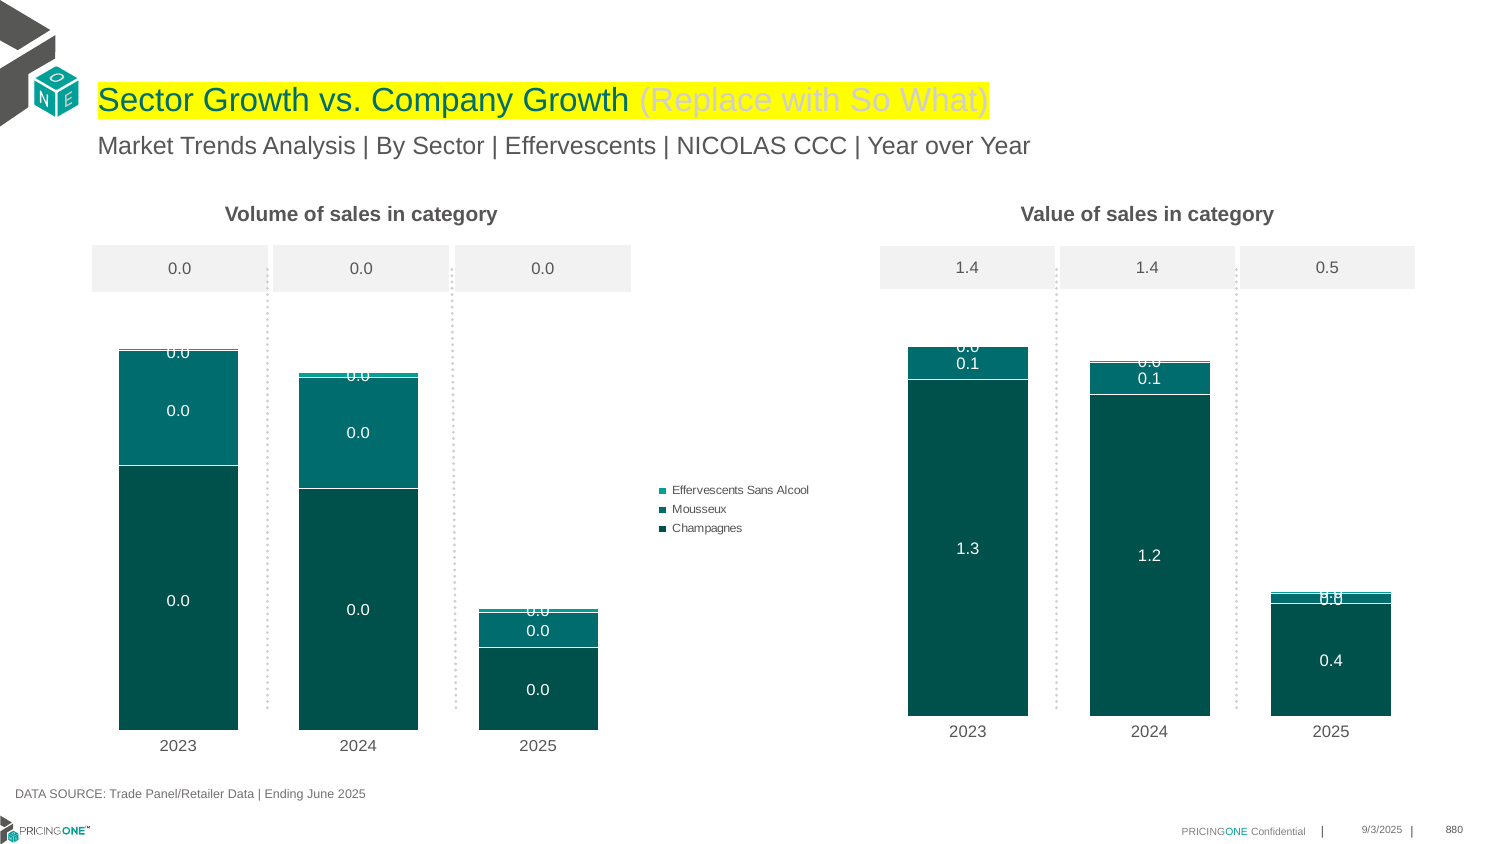

# Sector Growth vs. Company Growth (Replace with So What)
Market Trends Analysis | By Sector | Effervescents | NICOLAS CCC | Year over Year
| Value of sales in category |  |  |
| --- | --- | --- |
| 1.4 | 1.4 | 0.5 |
| Volume of sales in category |  |  |
| --- | --- | --- |
| 0.0 | 0.0 | 0.0 |

### Chart

| Category | Champagnes | Mousseux | Effervescents Sans Alcool |
|---|---|---|---|
| 2023 | 1.284925 | 0.126254 | 0.003518 |
| 2024 | 1.229287 | 0.121271 | 0.008909 |
| 2025 | 0.428349 | 0.041291 | 0.008009 |

### Chart

| Category | Champagnes | Mousseux | Effervescents Sans Alcool |
|---|---|---|---|
| 2023 | 0.021429 | 0.009225 | 0.000182 |
| 2024 | 0.019568 | 0.008926 | 0.000381 |
| 2025 | 0.006695 | 0.002875 | 0.000303 |
DATA SOURCE: Trade Panel/Retailer Data | Ending June 2025

9/3/2025
880